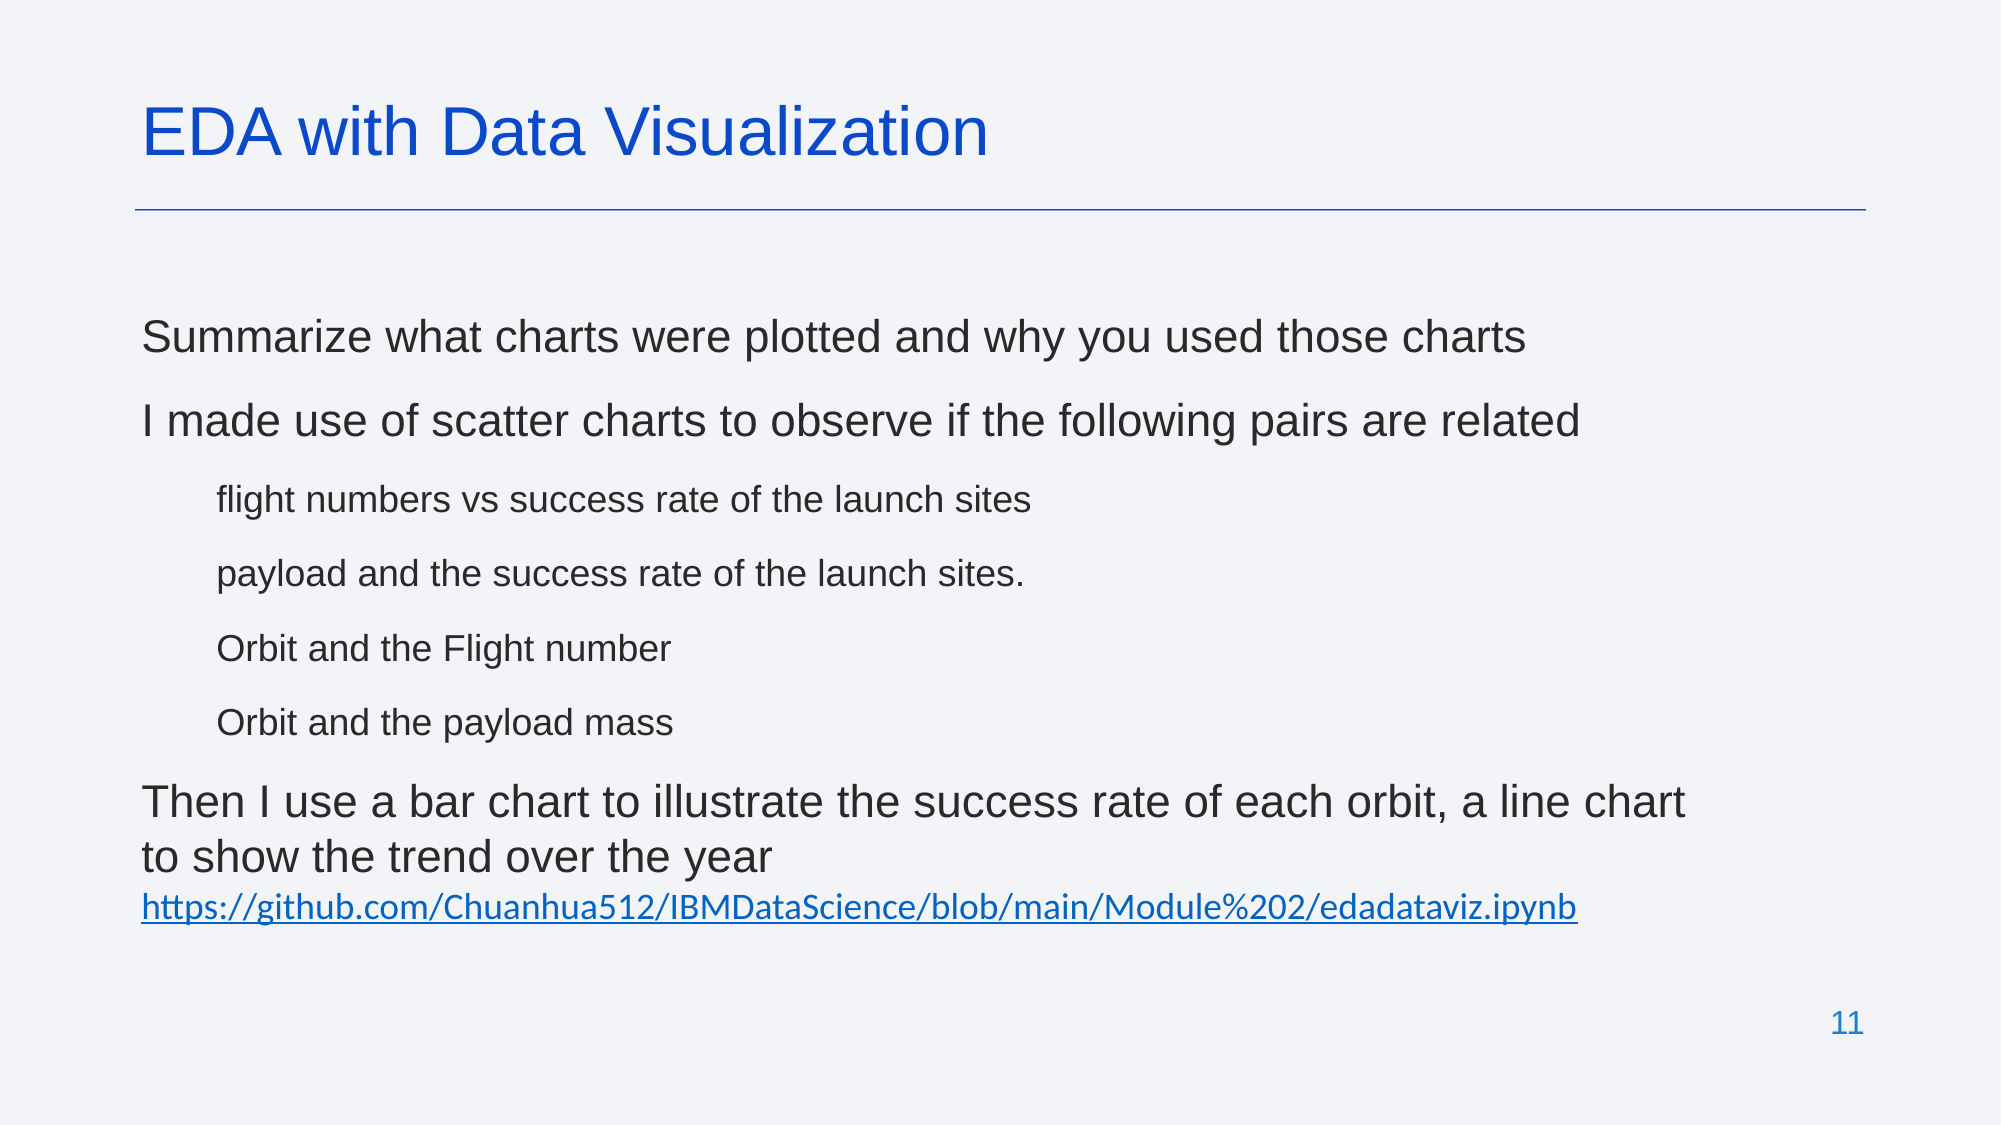

EDA with Data Visualization
Summarize what charts were plotted and why you used those charts
I made use of scatter charts to observe if the following pairs are related
flight numbers vs success rate of the launch sites
payload and the success rate of the launch sites.
Orbit and the Flight number
Orbit and the payload mass
Then I use a bar chart to illustrate the success rate of each orbit, a line chart to show the trend over the year
https://github.com/Chuanhua512/IBMDataScience/blob/main/Module%202/edadataviz.ipynb
11